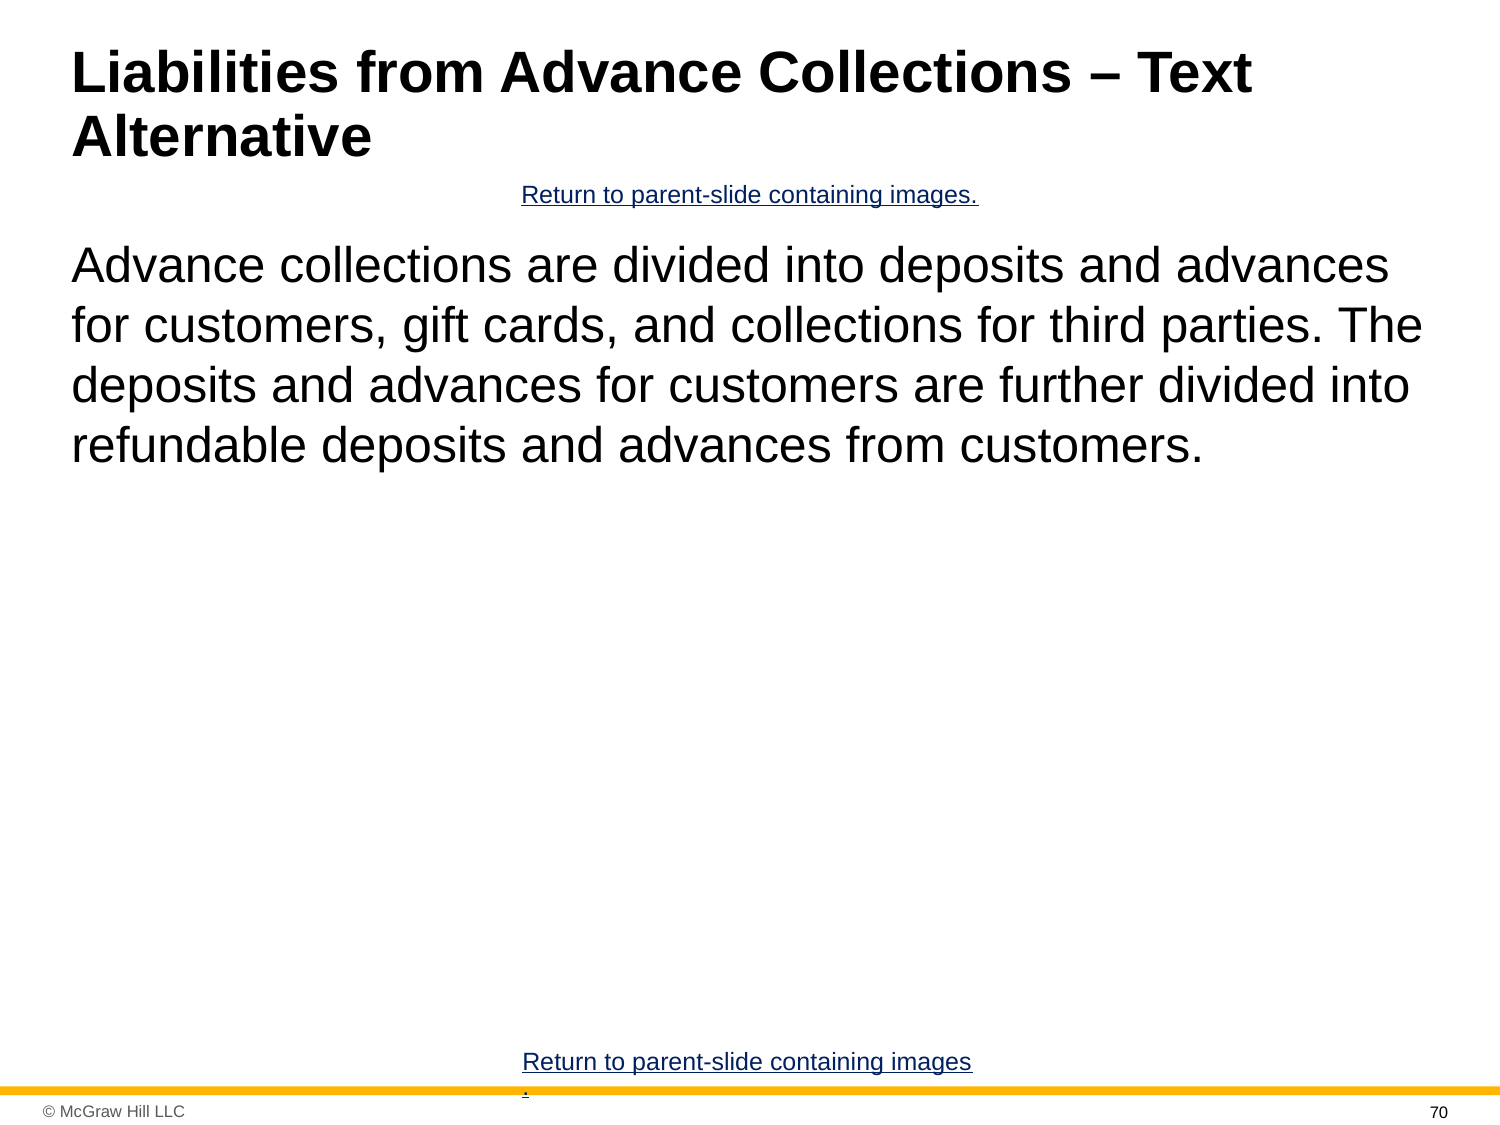

# Liabilities from Advance Collections – Text Alternative
Return to parent-slide containing images.
Advance collections are divided into deposits and advances for customers, gift cards, and collections for third parties. The deposits and advances for customers are further divided into refundable deposits and advances from customers.
Return to parent-slide containing images.
70